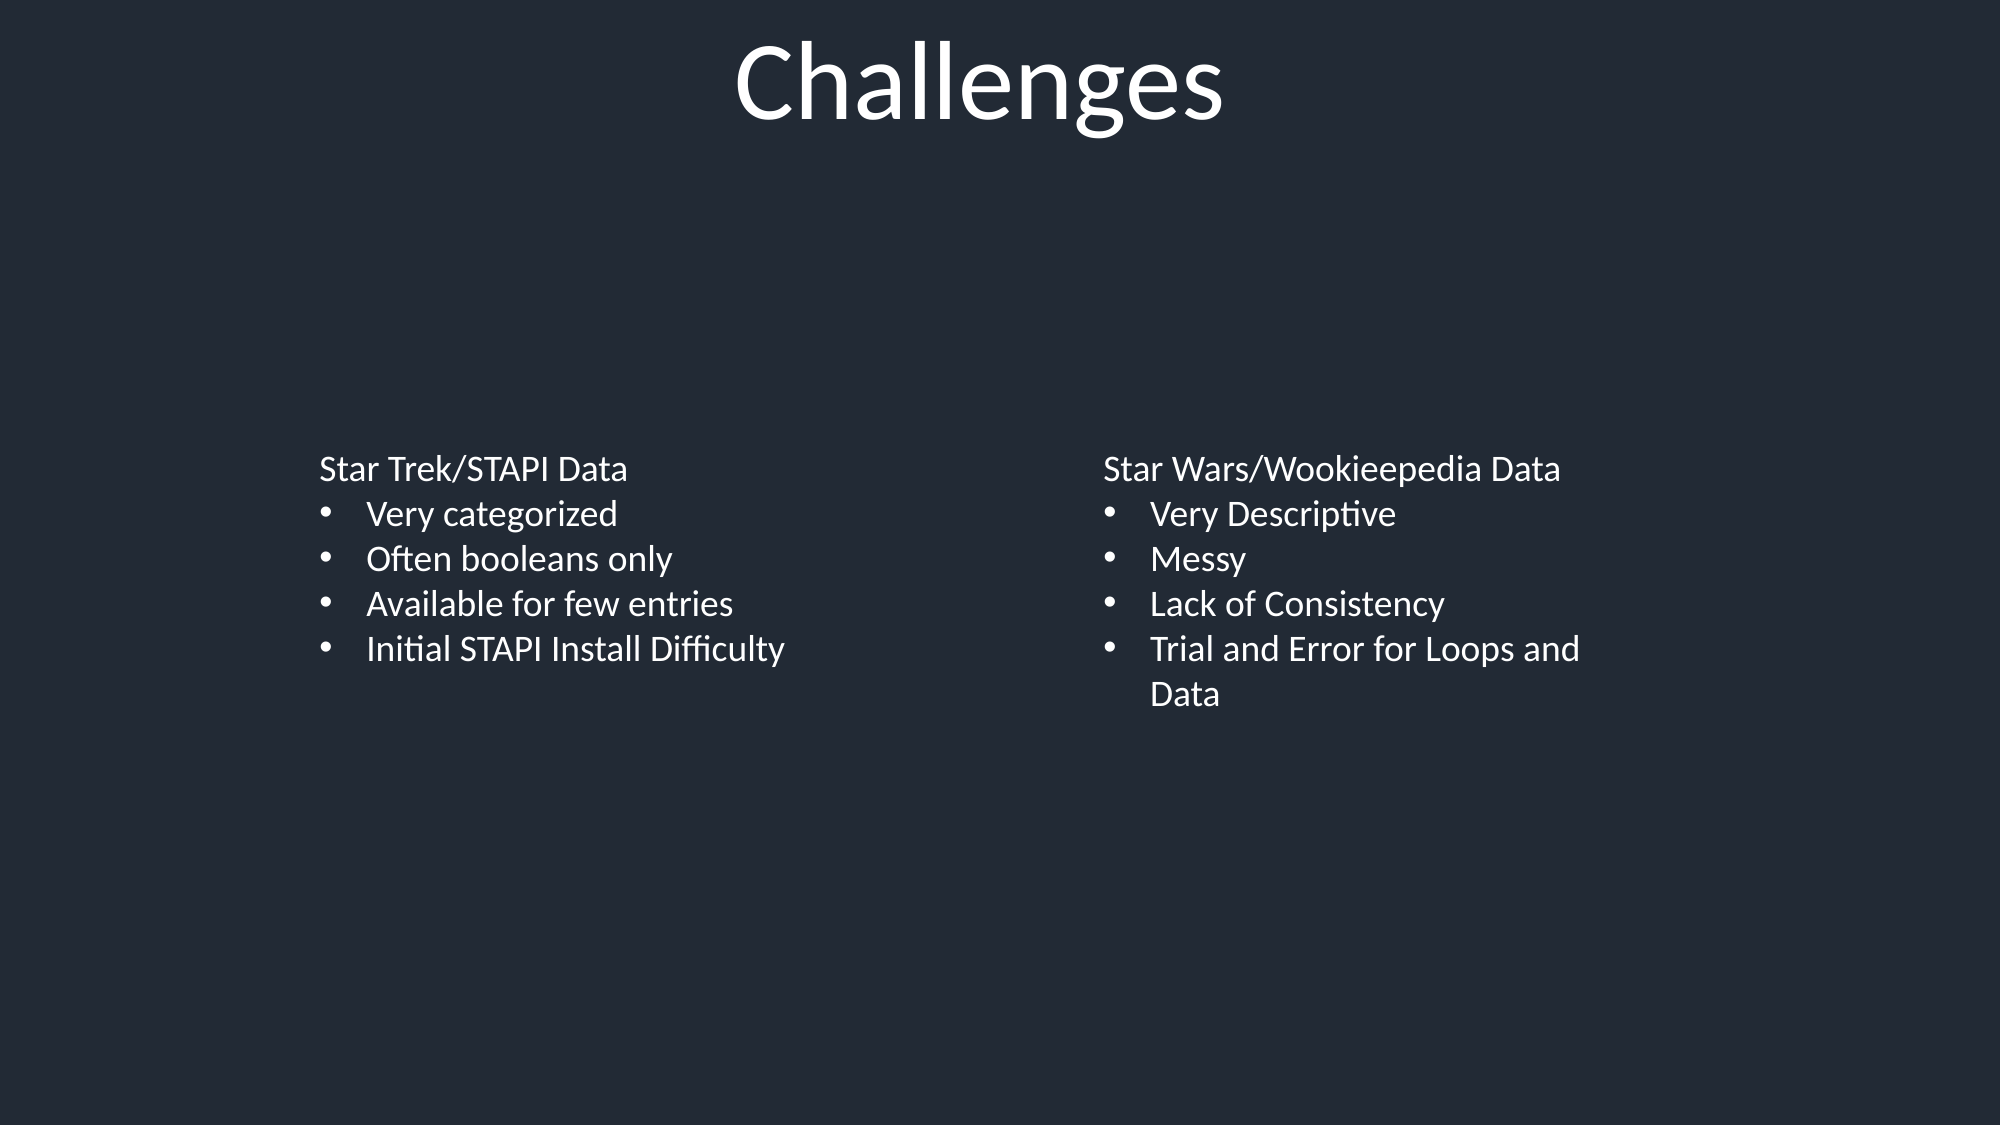

Challenges
Star Wars/Wookieepedia Data
Very Descriptive
Messy
Lack of Consistency
Trial and Error for Loops and Data

Star Trek/STAPI Data
Very categorized
Often booleans only
Available for few entries
Initial STAPI Install Difficulty